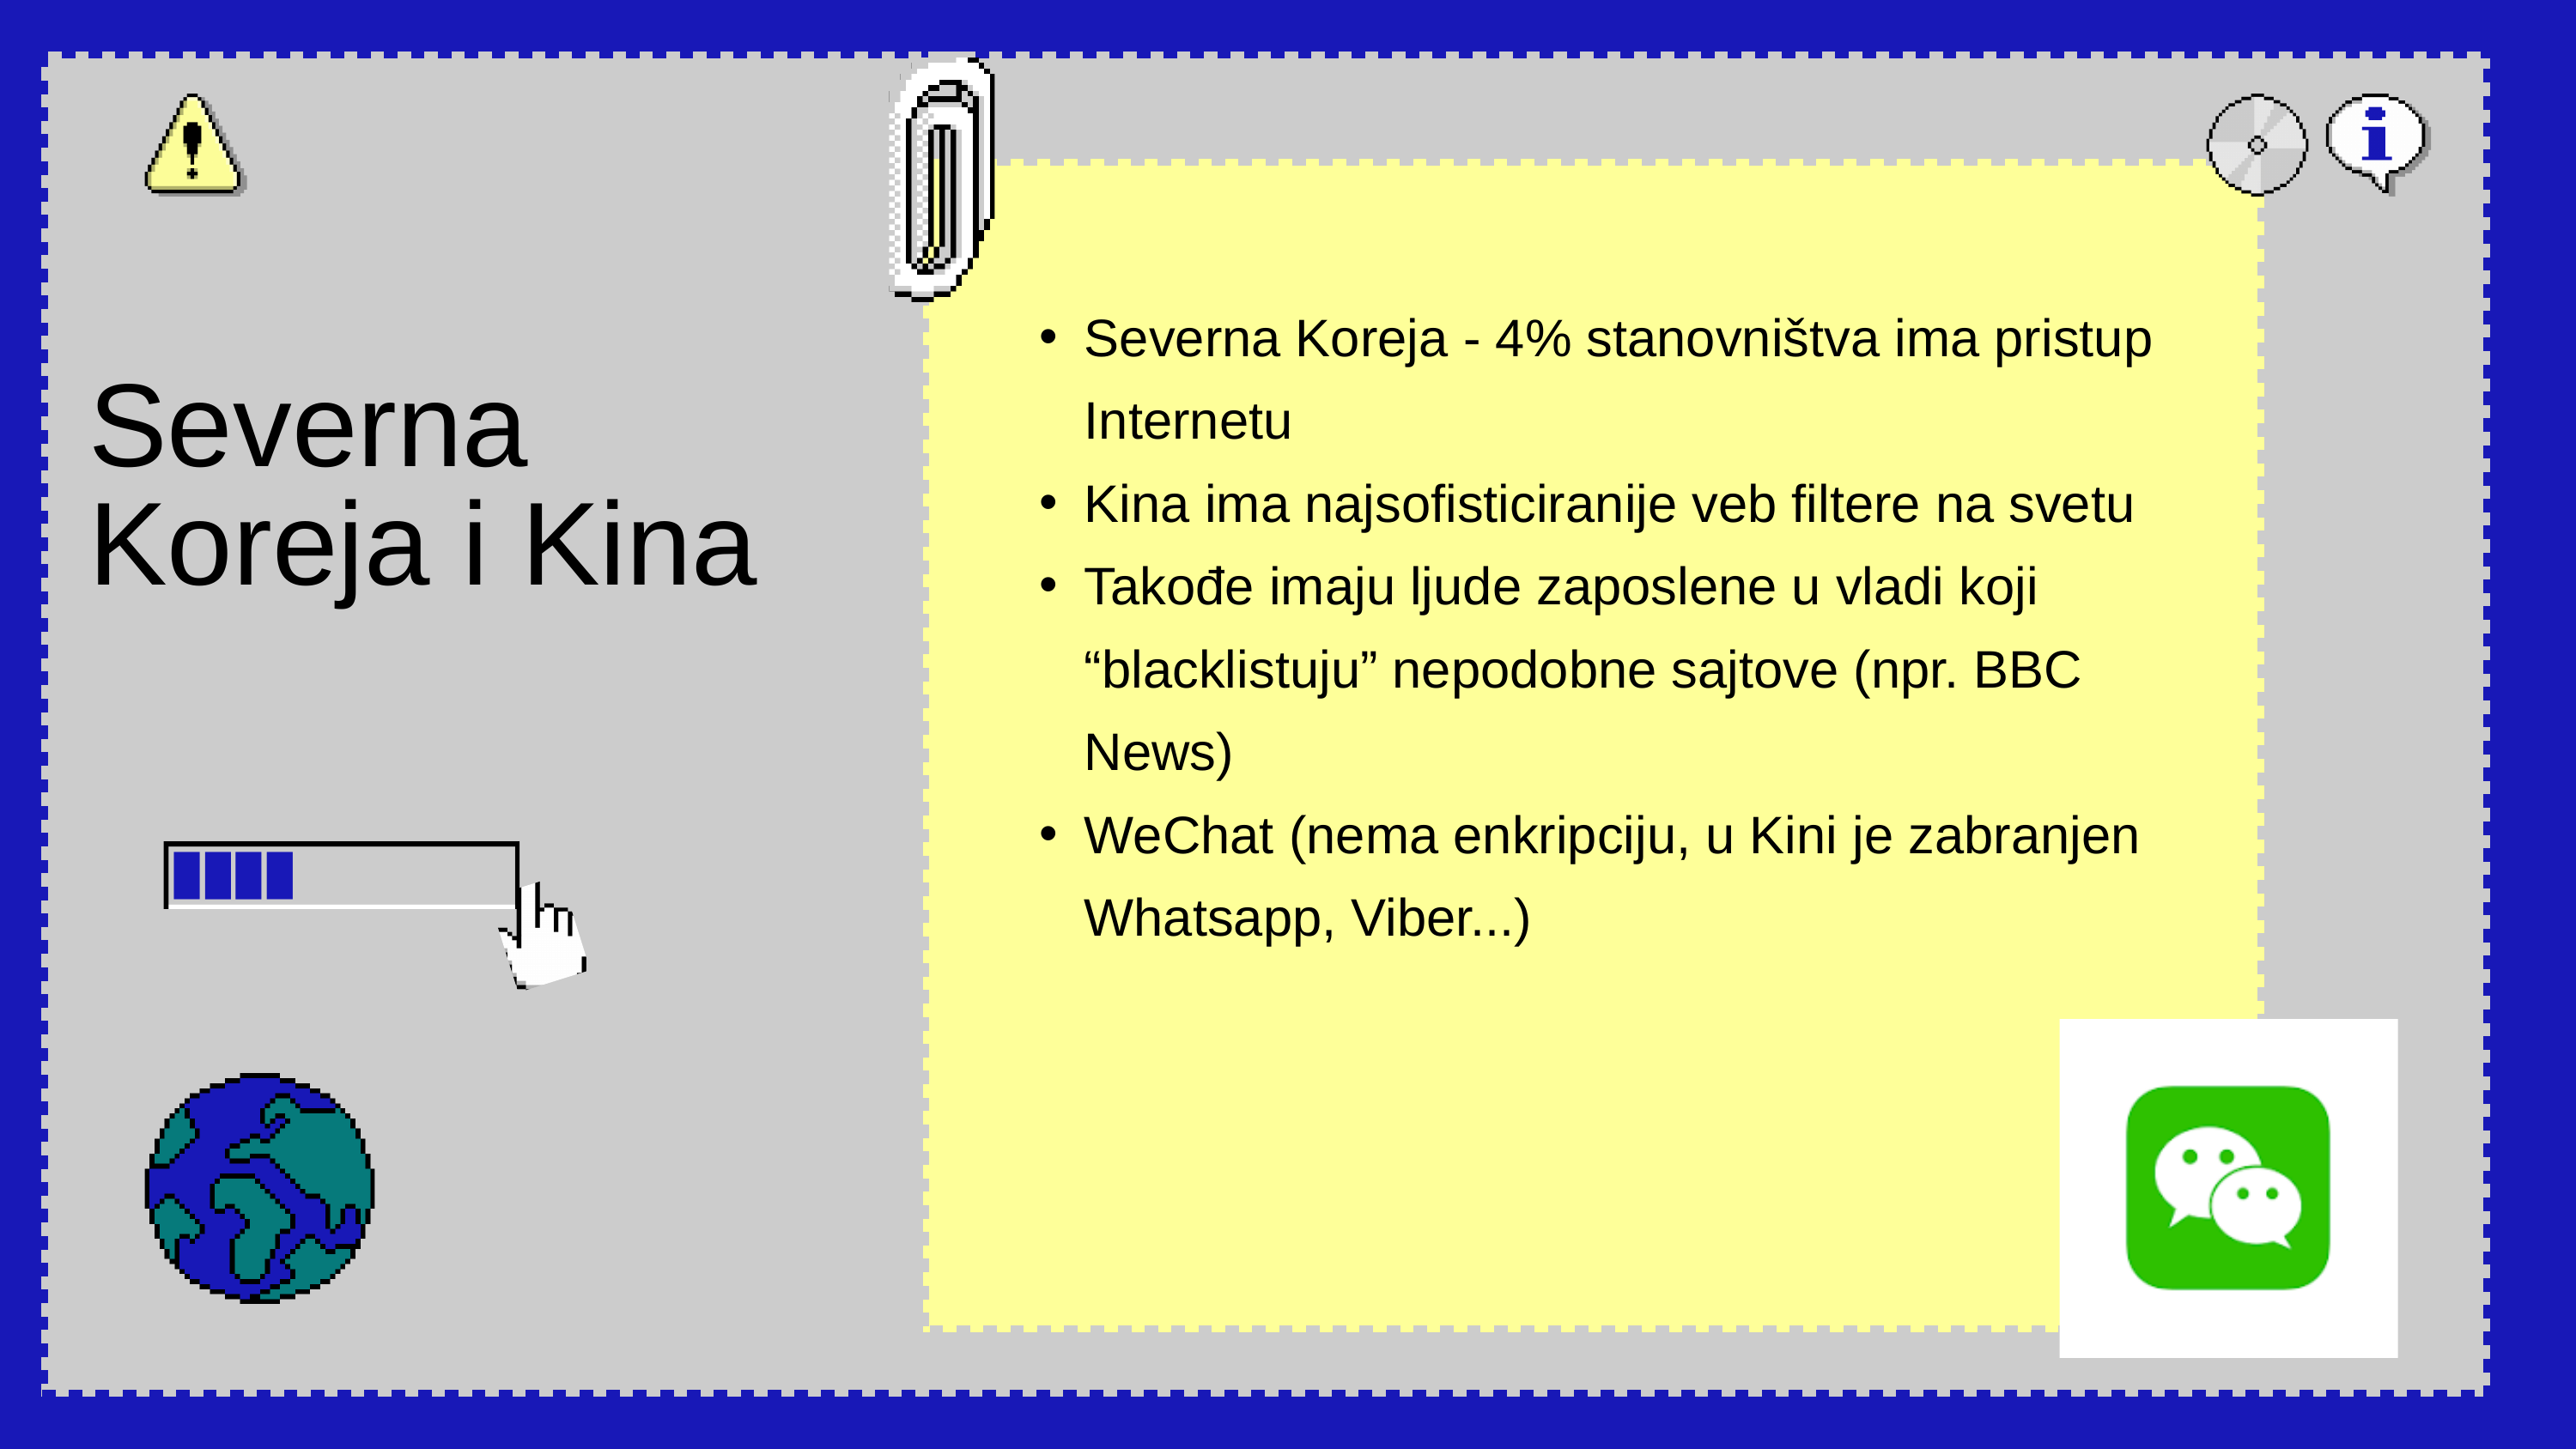

Severna Koreja - 4% stanovništva ima pristup Internetu
Kina ima najsofisticiranije veb filtere na svetu
Takođe imaju ljude zaposlene u vladi koji “blacklistuju” nepodobne sajtove (npr. BBC News)
WeChat (nema enkripciju, u Kini je zabranjen Whatsapp, Viber...)
Severna Koreja i Kina